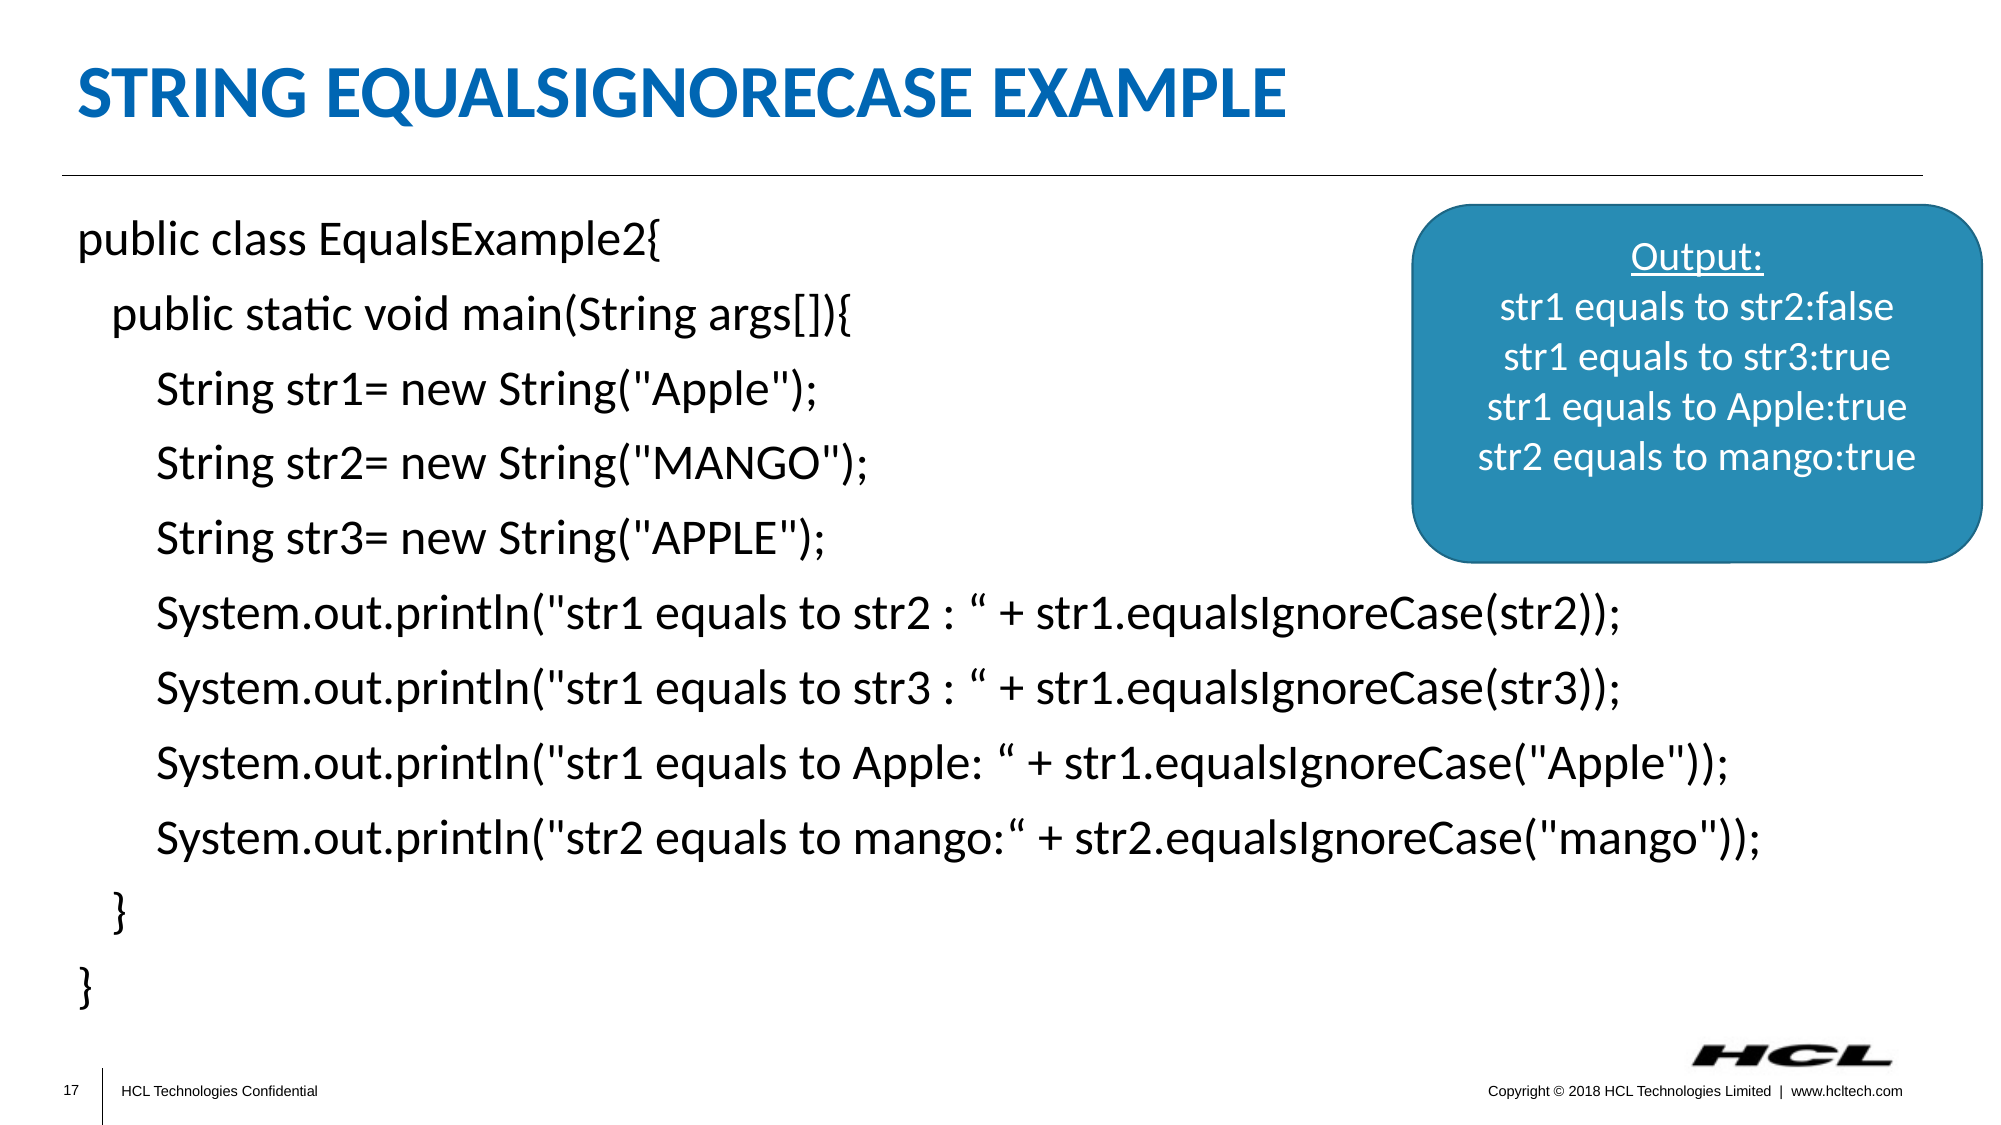

# String equalsIgnoreCase Example
public class EqualsExample2{
   public static void main(String args[]){
       String str1= new String("Apple");
       String str2= new String("MANGO");
       String str3= new String("APPLE");
       System.out.println("str1 equals to str2 : “ + str1.equalsIgnoreCase(str2));
       System.out.println("str1 equals to str3 : “ + str1.equalsIgnoreCase(str3));
       System.out.println("str1 equals to Apple: “ + str1.equalsIgnoreCase("Apple"));
       System.out.println("str2 equals to mango:“ + str2.equalsIgnoreCase("mango"));
   }
}
Output:
str1 equals to str2:false
str1 equals to str3:true
str1 equals to Apple:true
str2 equals to mango:true